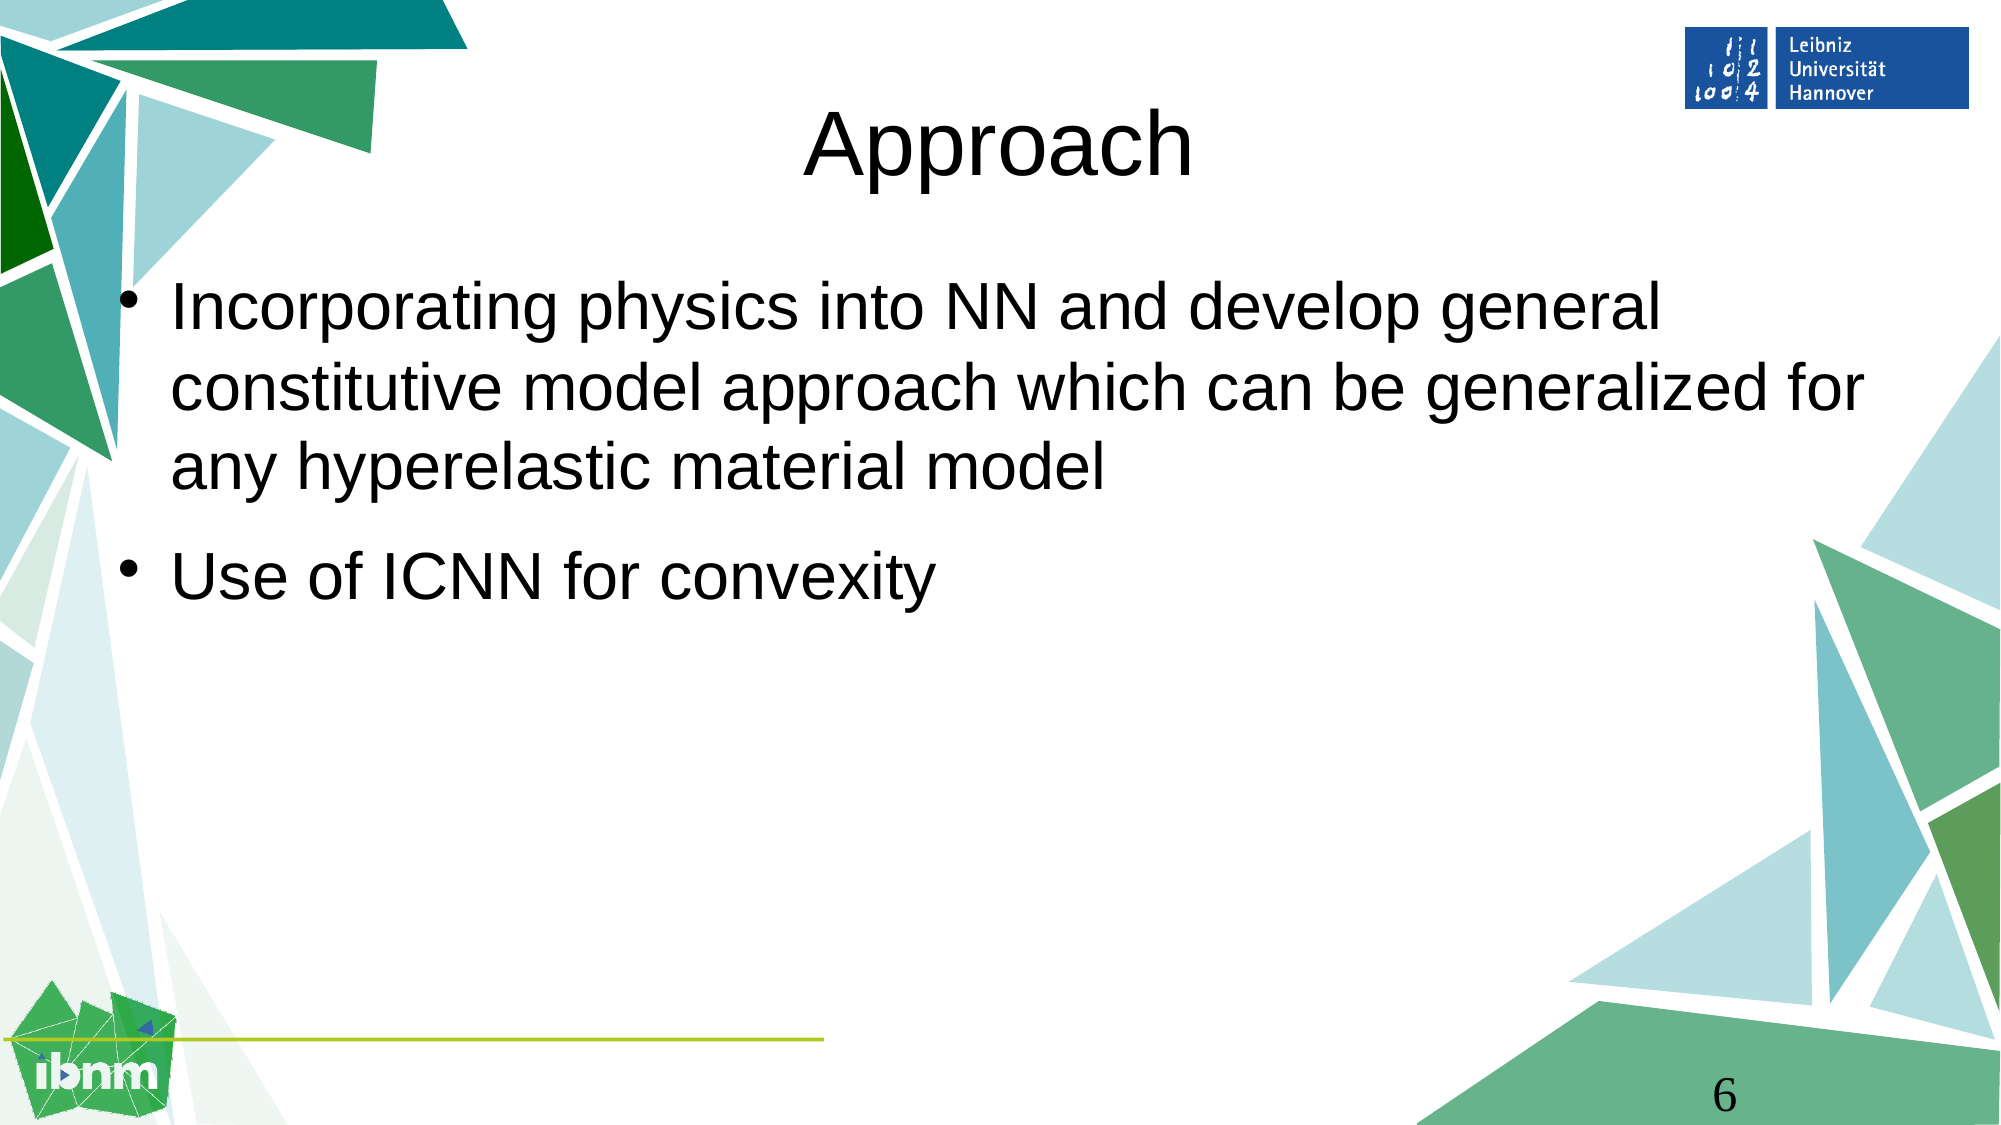

# Approach
Incorporating physics into NN and develop general constitutive model approach which can be generalized for any hyperelastic material model
Use of ICNN for convexity